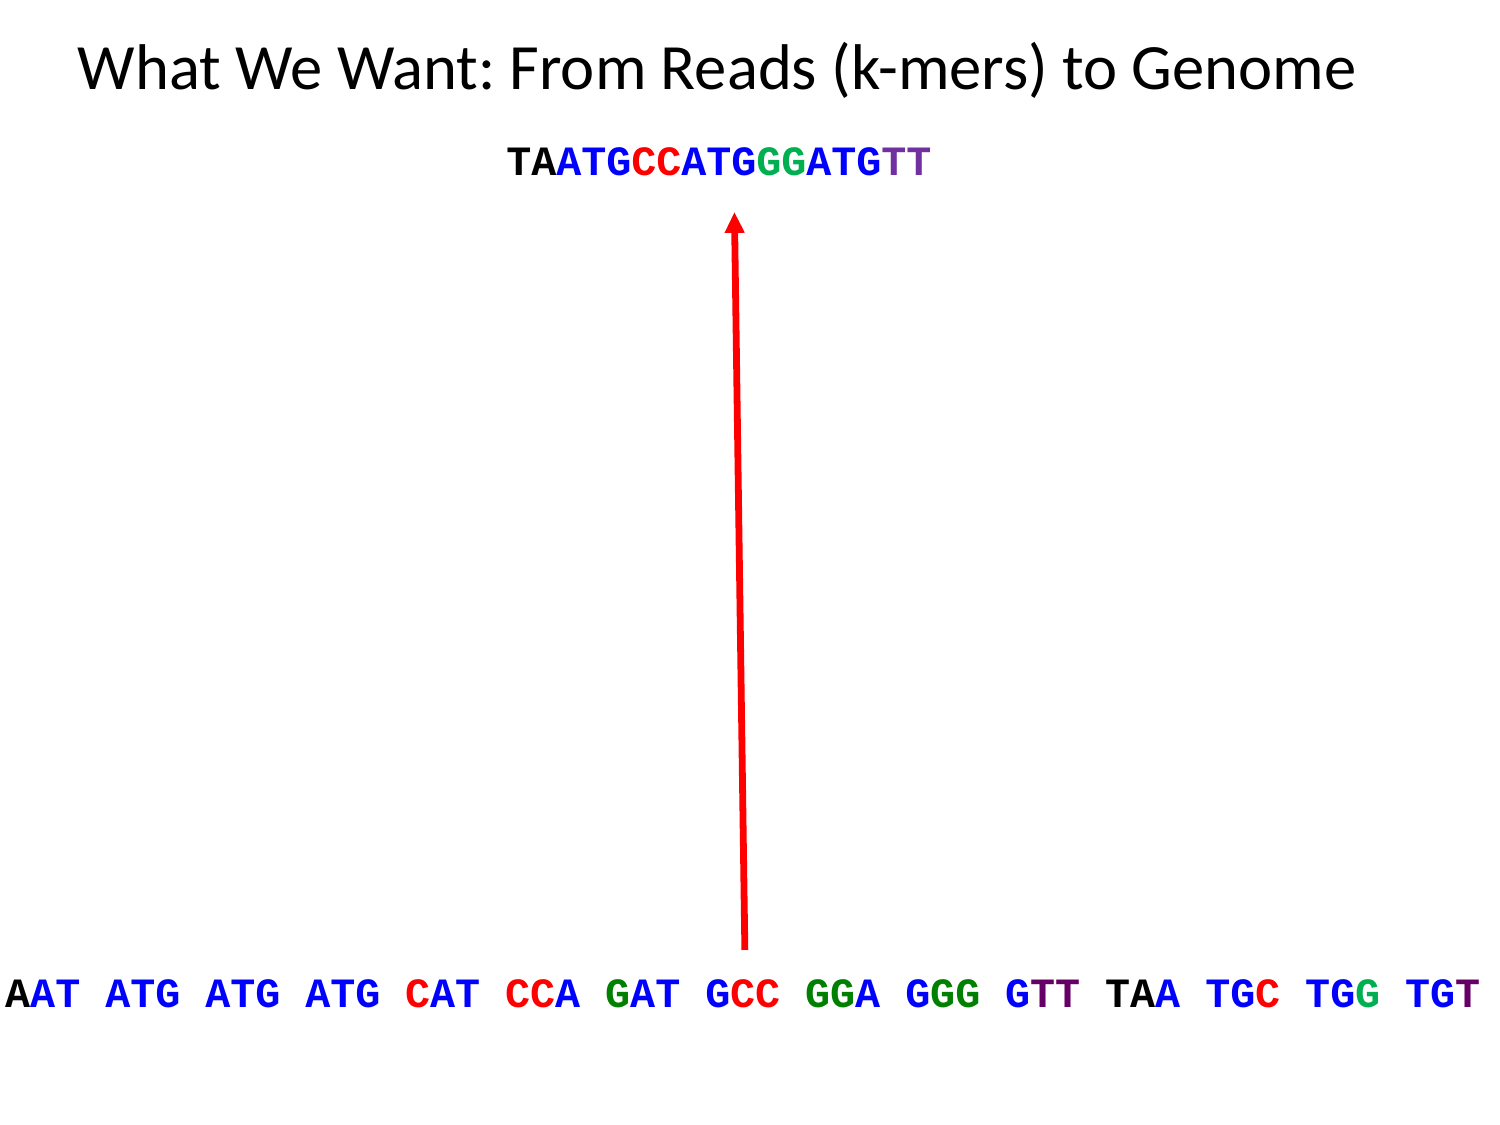

What We Want: From Reads (k-mers) to Genome
 TAATGCCATGGGATGTT

AAT ATG ATG ATG CAT CCA GAT GCC GGA GGG GTT TAA TGC TGG TGT